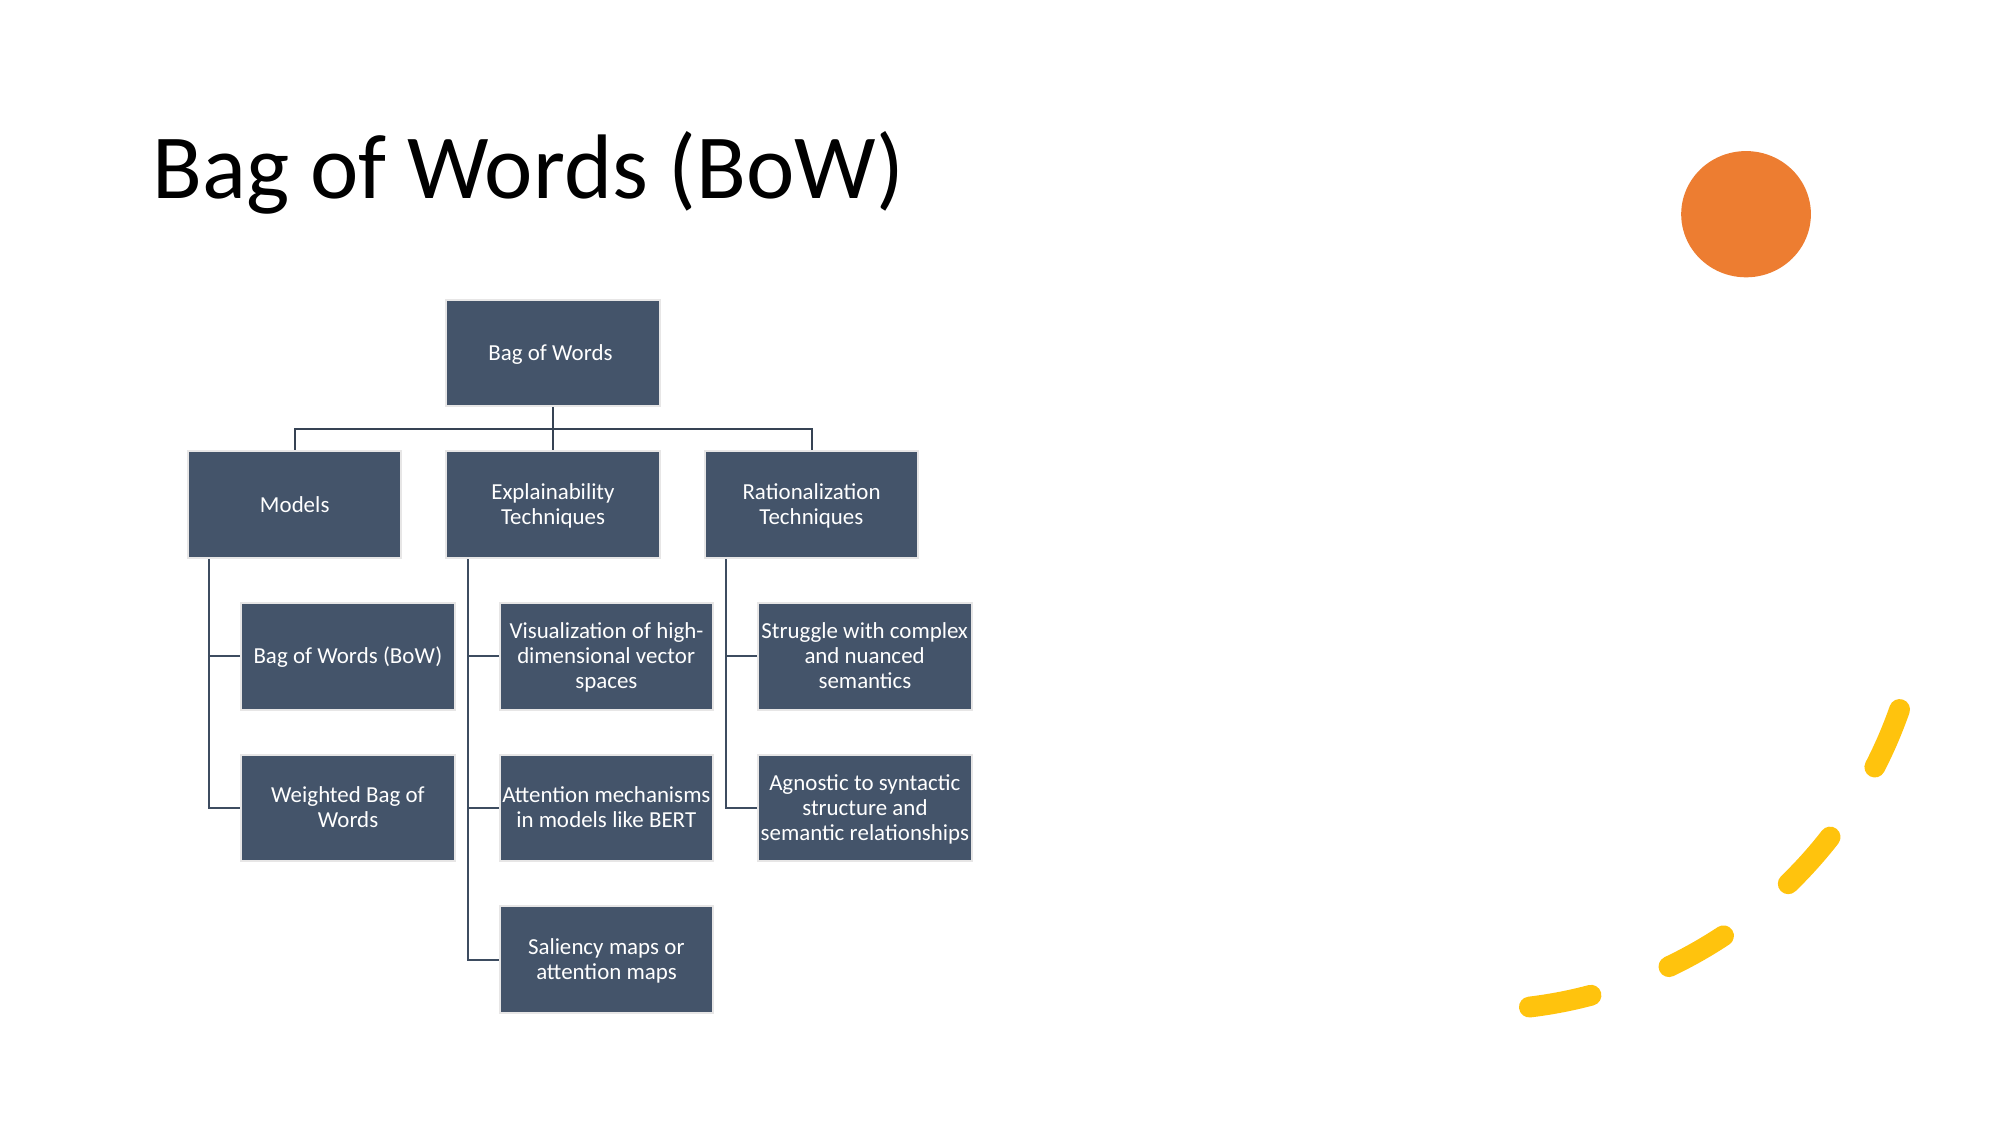

# Bag of Words (BoW)

Bag of Words
Models
Bag of Words (BoW)
Weighted Bag of Words
Explainability Techniques
Visualization of high-dimensional vector spaces
Attention mechanisms in models like BERT
Saliency maps or attention maps
Rationalization Techniques
Struggle with complex and nuanced semantics
Agnostic to syntactic structure and semantic relationships
7